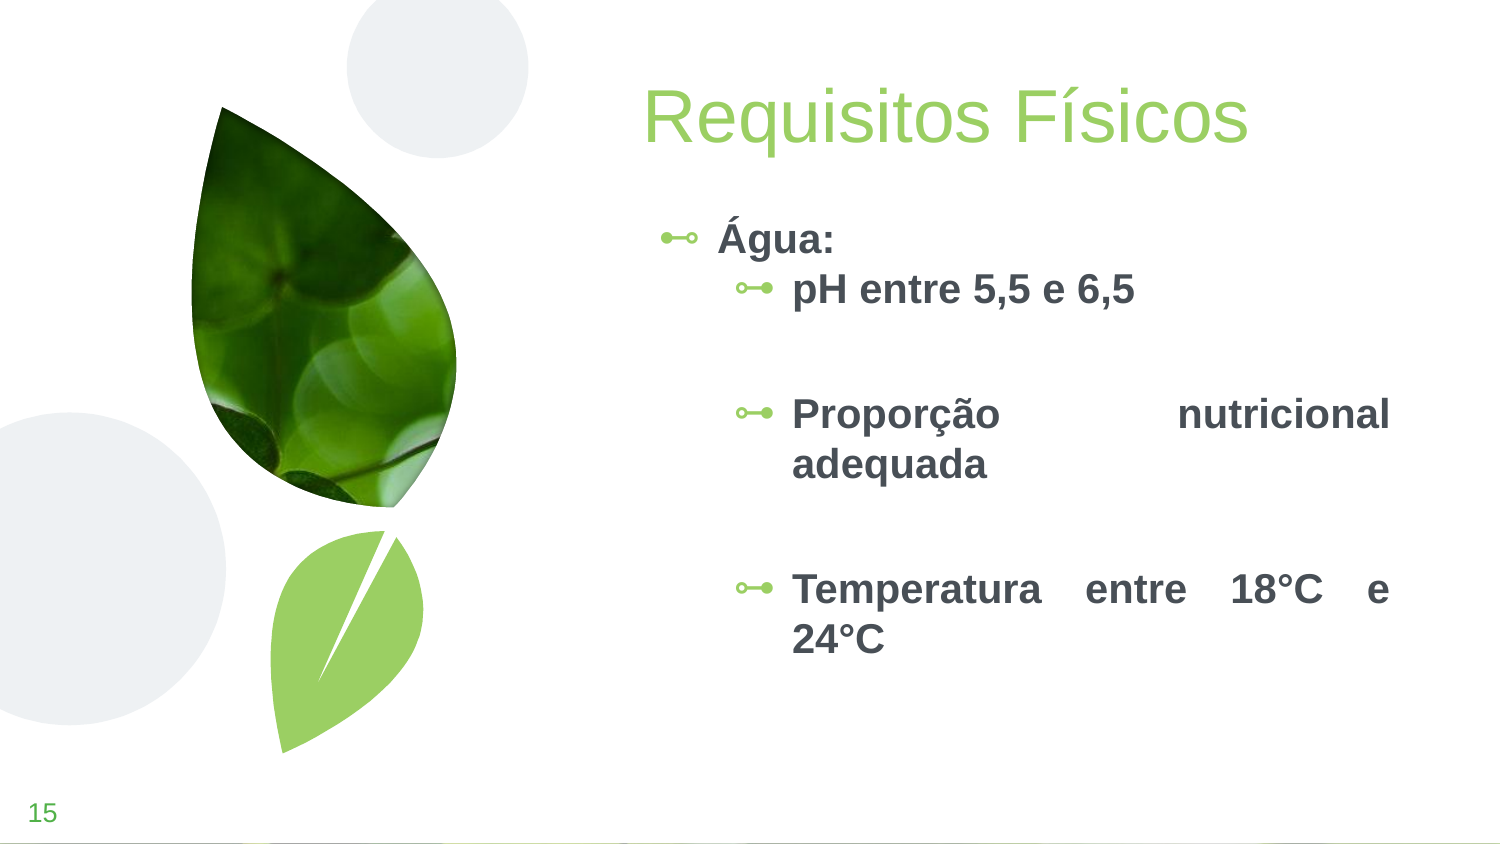

Requisitos Físicos
Água:
pH entre 5,5 e 6,5

Proporção nutricional adequada

Temperatura entre 18°C e 24°C
15